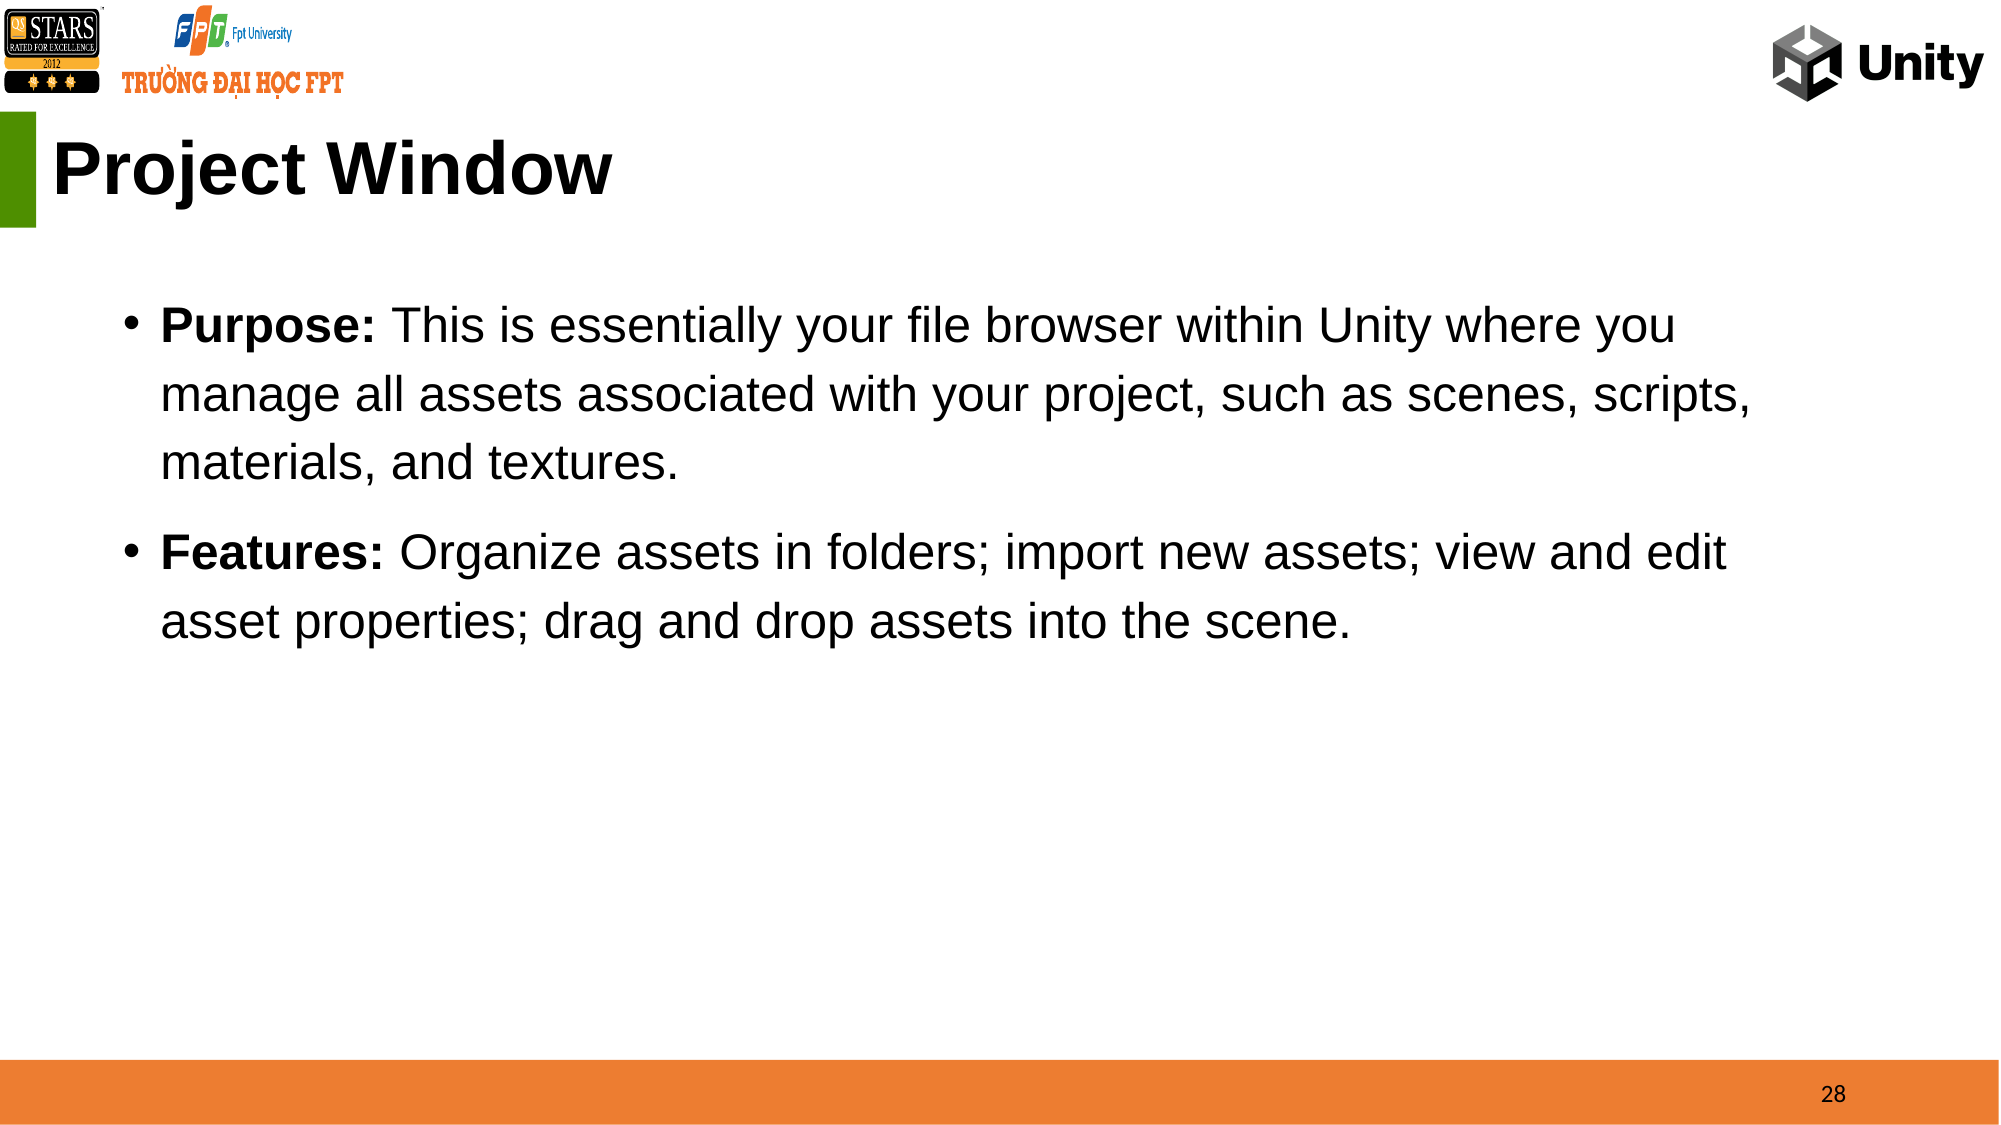

Project Window
Purpose: This is essentially your file browser within Unity where you manage all assets associated with your project, such as scenes, scripts, materials, and textures.
Features: Organize assets in folders; import new assets; view and edit asset properties; drag and drop assets into the scene.
28